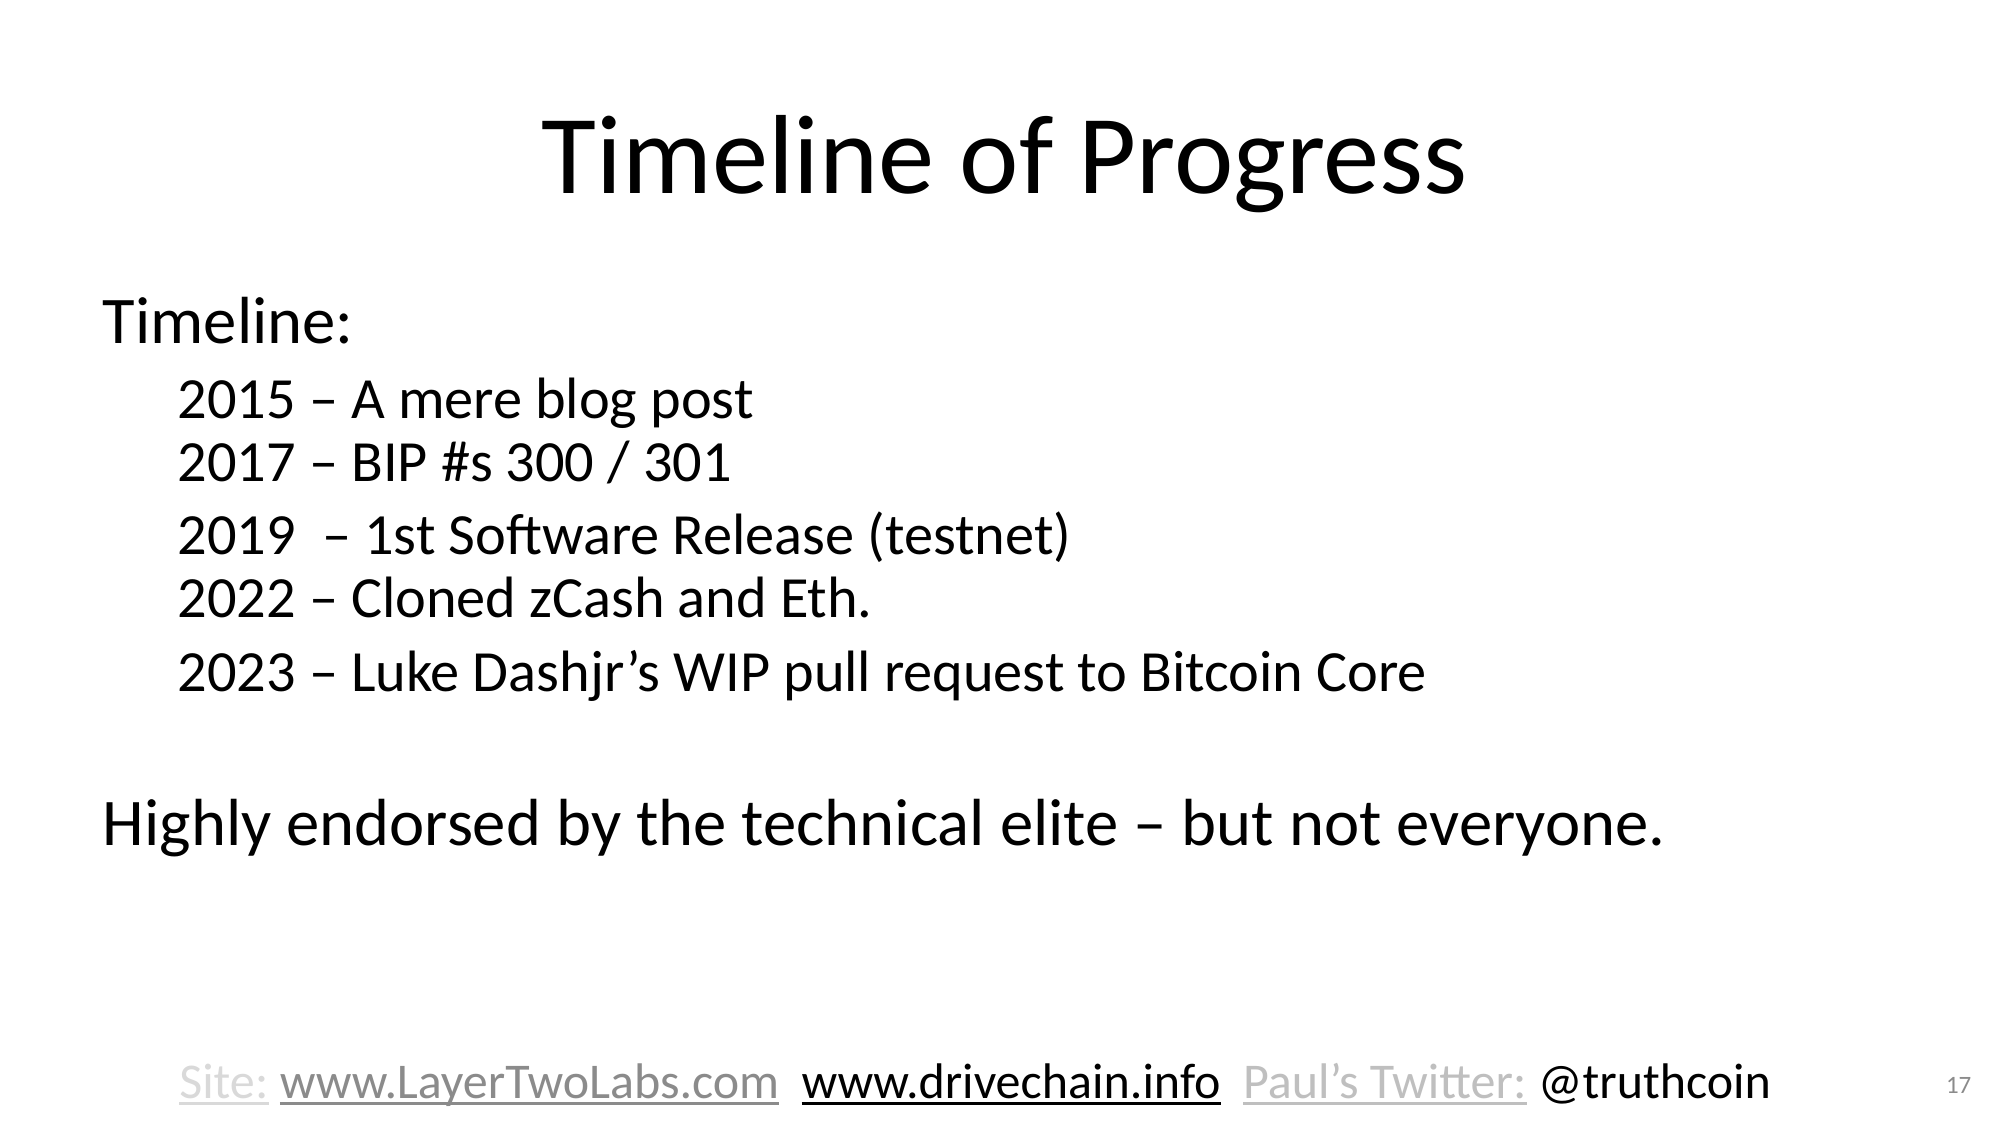

# Timeline of Progress
Timeline:
2015 – A mere blog post
2017 – BIP #s 300 / 301
2019  – 1st Software Release (testnet)
2022 – Cloned zCash and Eth.
2023 – Luke Dashjr’s WIP pull request to Bitcoin Core
Highly endorsed by the technical elite – but not everyone.

Site: www.LayerTwoLabs.com  www.drivechain.info  Paul’s Twitter: @truthcoin
17